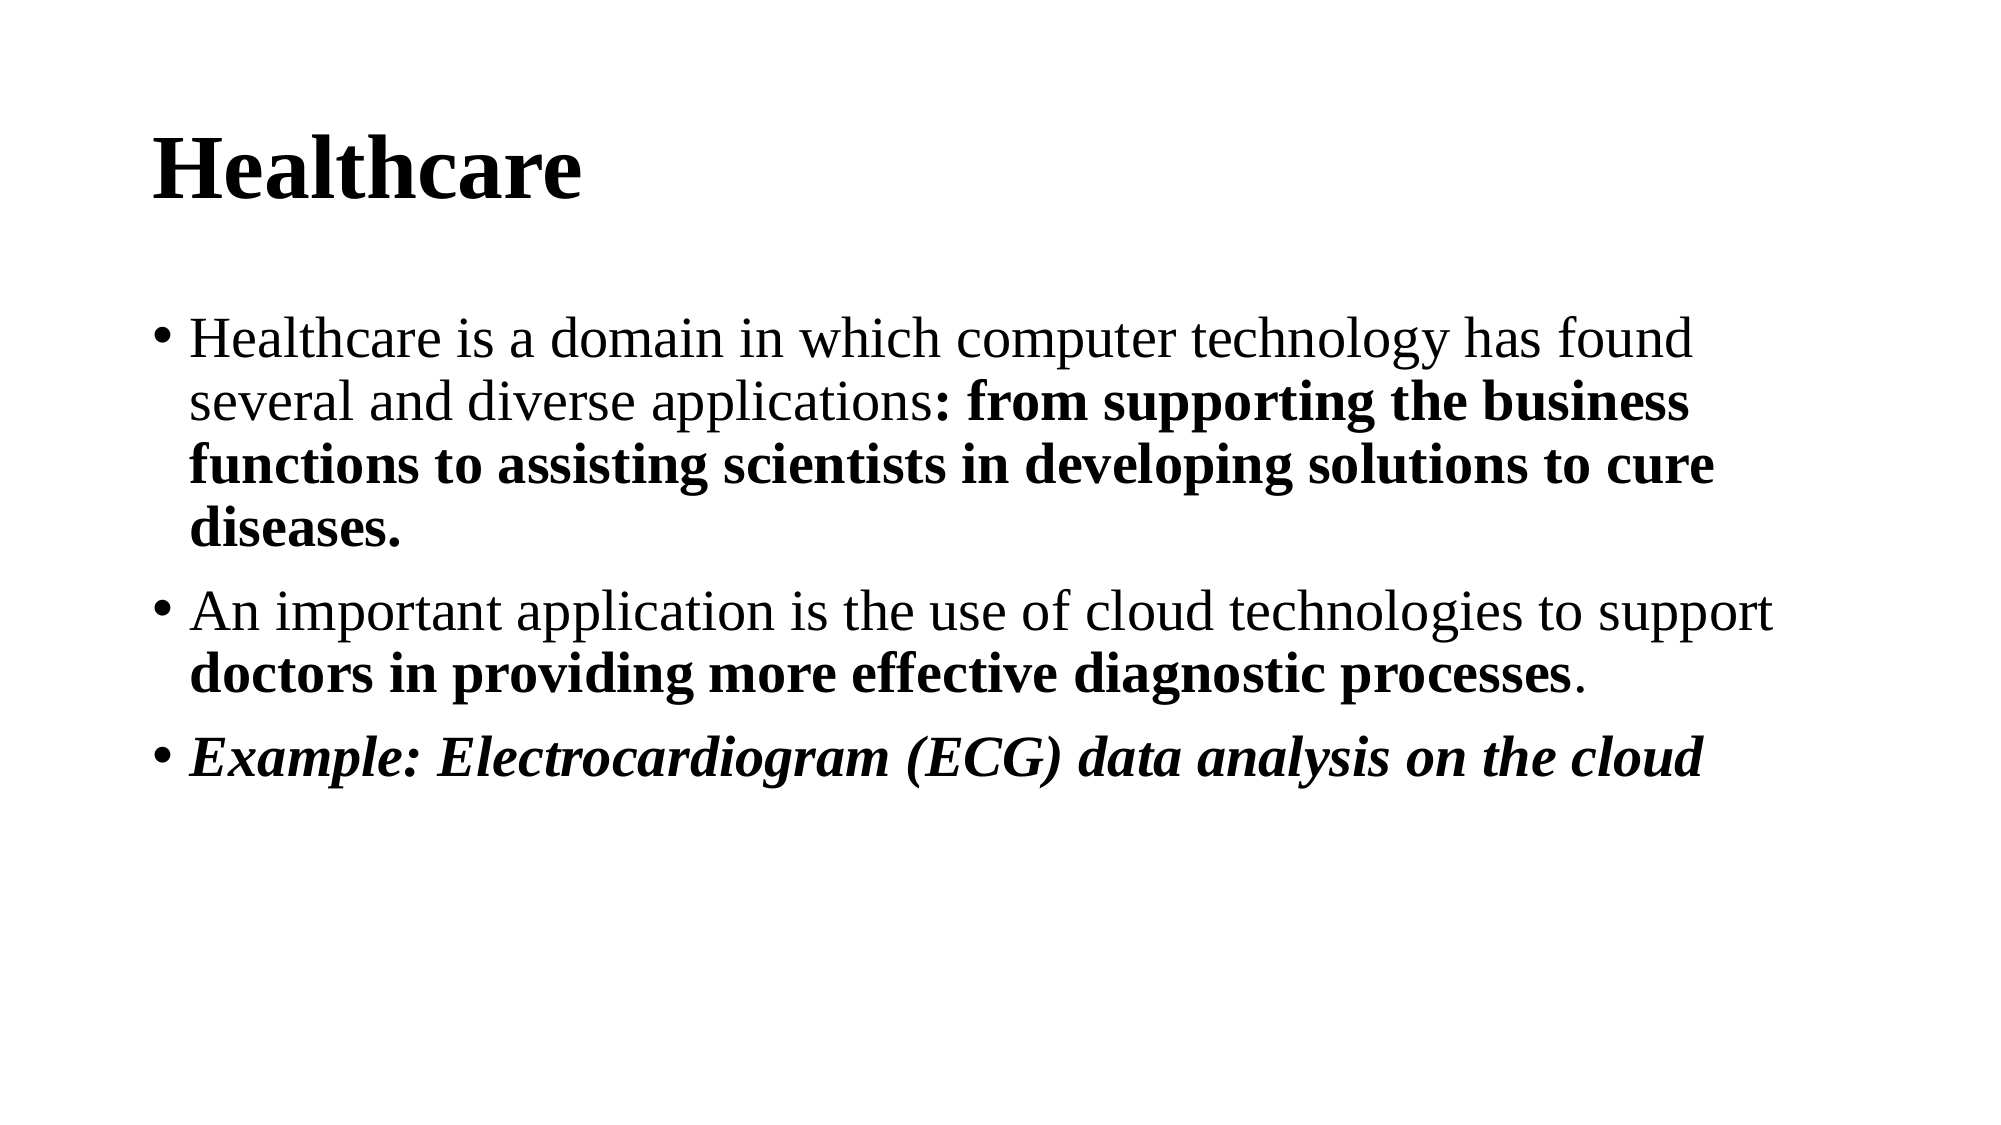

# Healthcare
Healthcare is a domain in which computer technology has found several and diverse applications: from supporting the business functions to assisting scientists in developing solutions to cure diseases.
An important application is the use of cloud technologies to support doctors in providing more effective diagnostic processes.
Example: Electrocardiogram (ECG) data analysis on the cloud